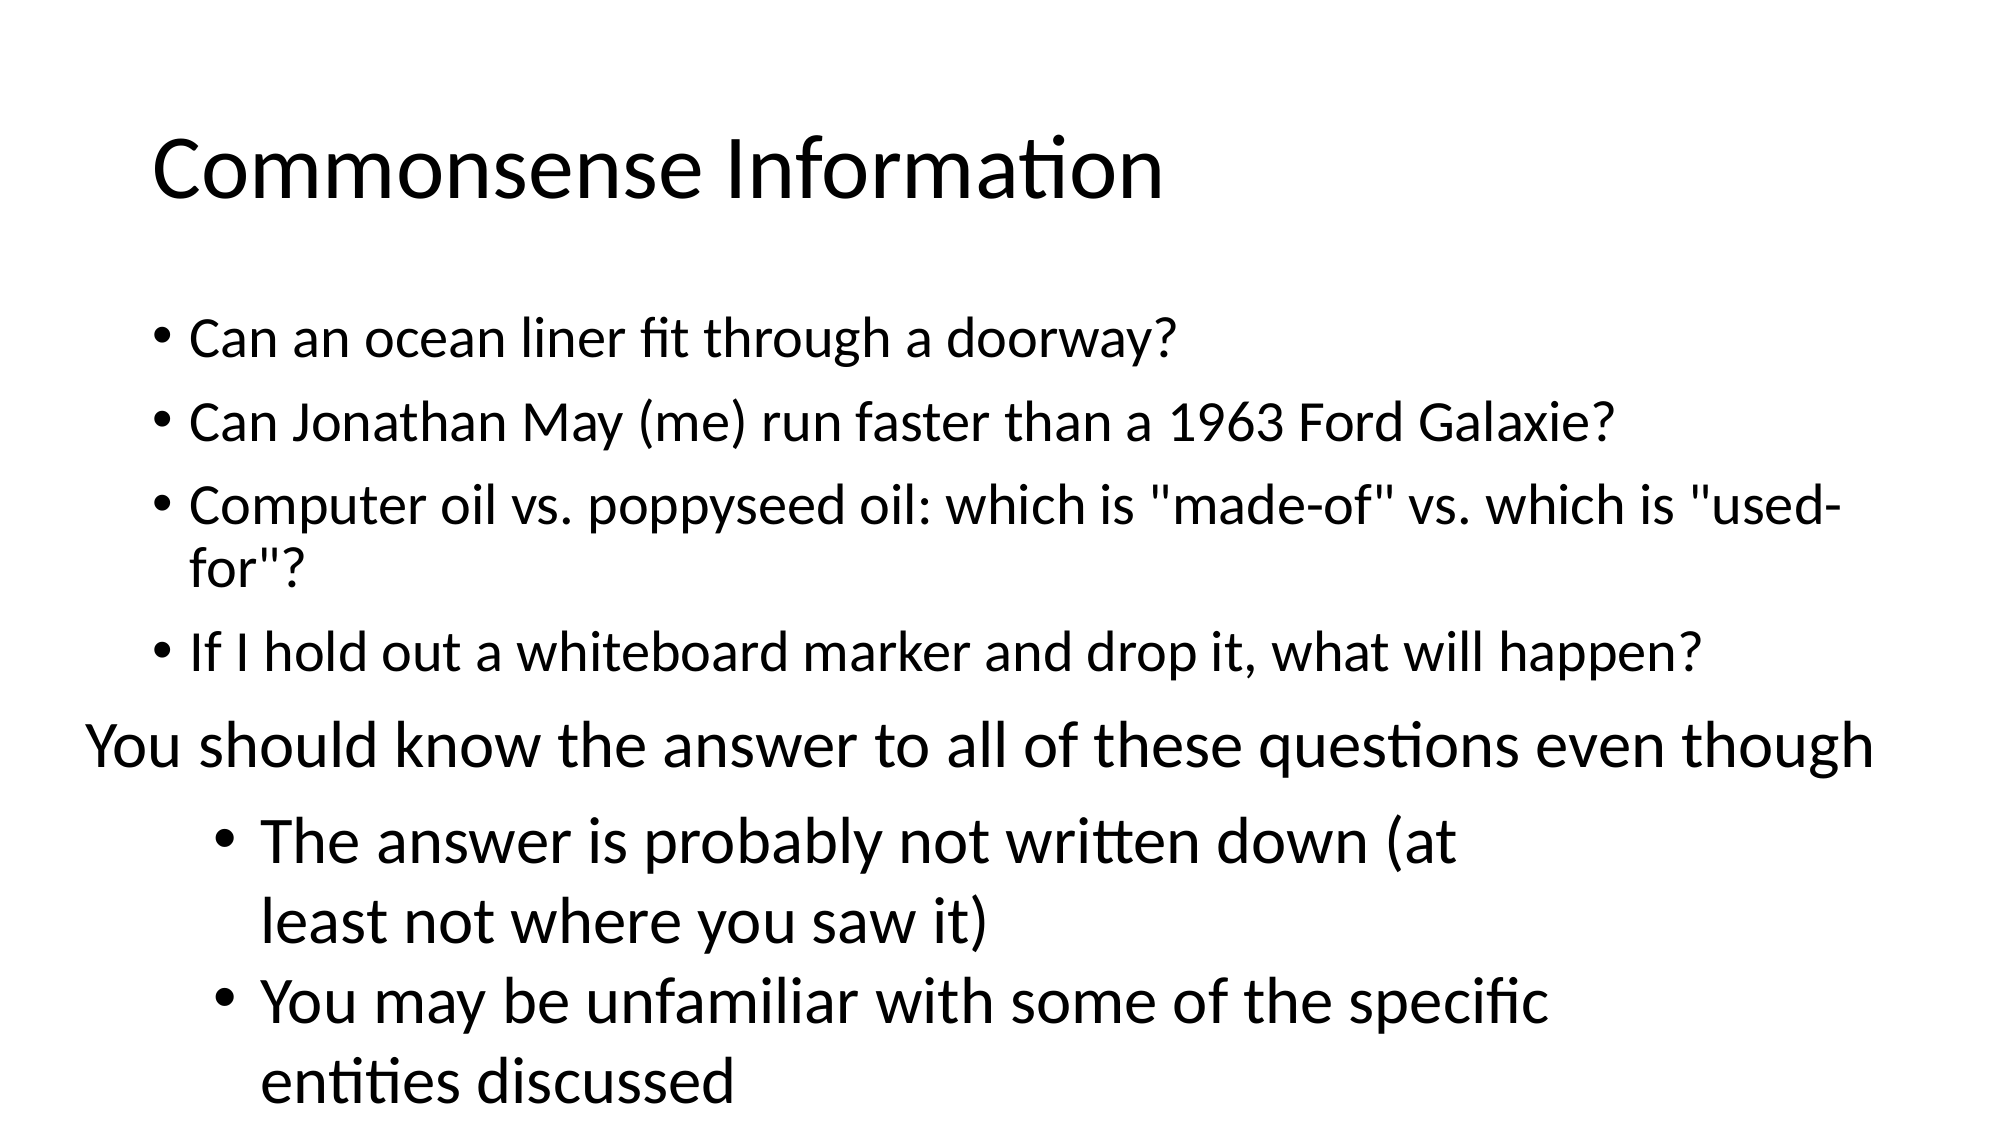

# Commonsense Information
Can an ocean liner fit through a doorway?
Can Jonathan May (me) run faster than a 1963 Ford Galaxie?
Computer oil vs. poppyseed oil: which is "made-of" vs. which is "used-for"?
If I hold out a whiteboard marker and drop it, what will happen?
You should know the answer to all of these questions even though
The answer is probably not written down (at least not where you saw it)
You may be unfamiliar with some of the specific entities discussed